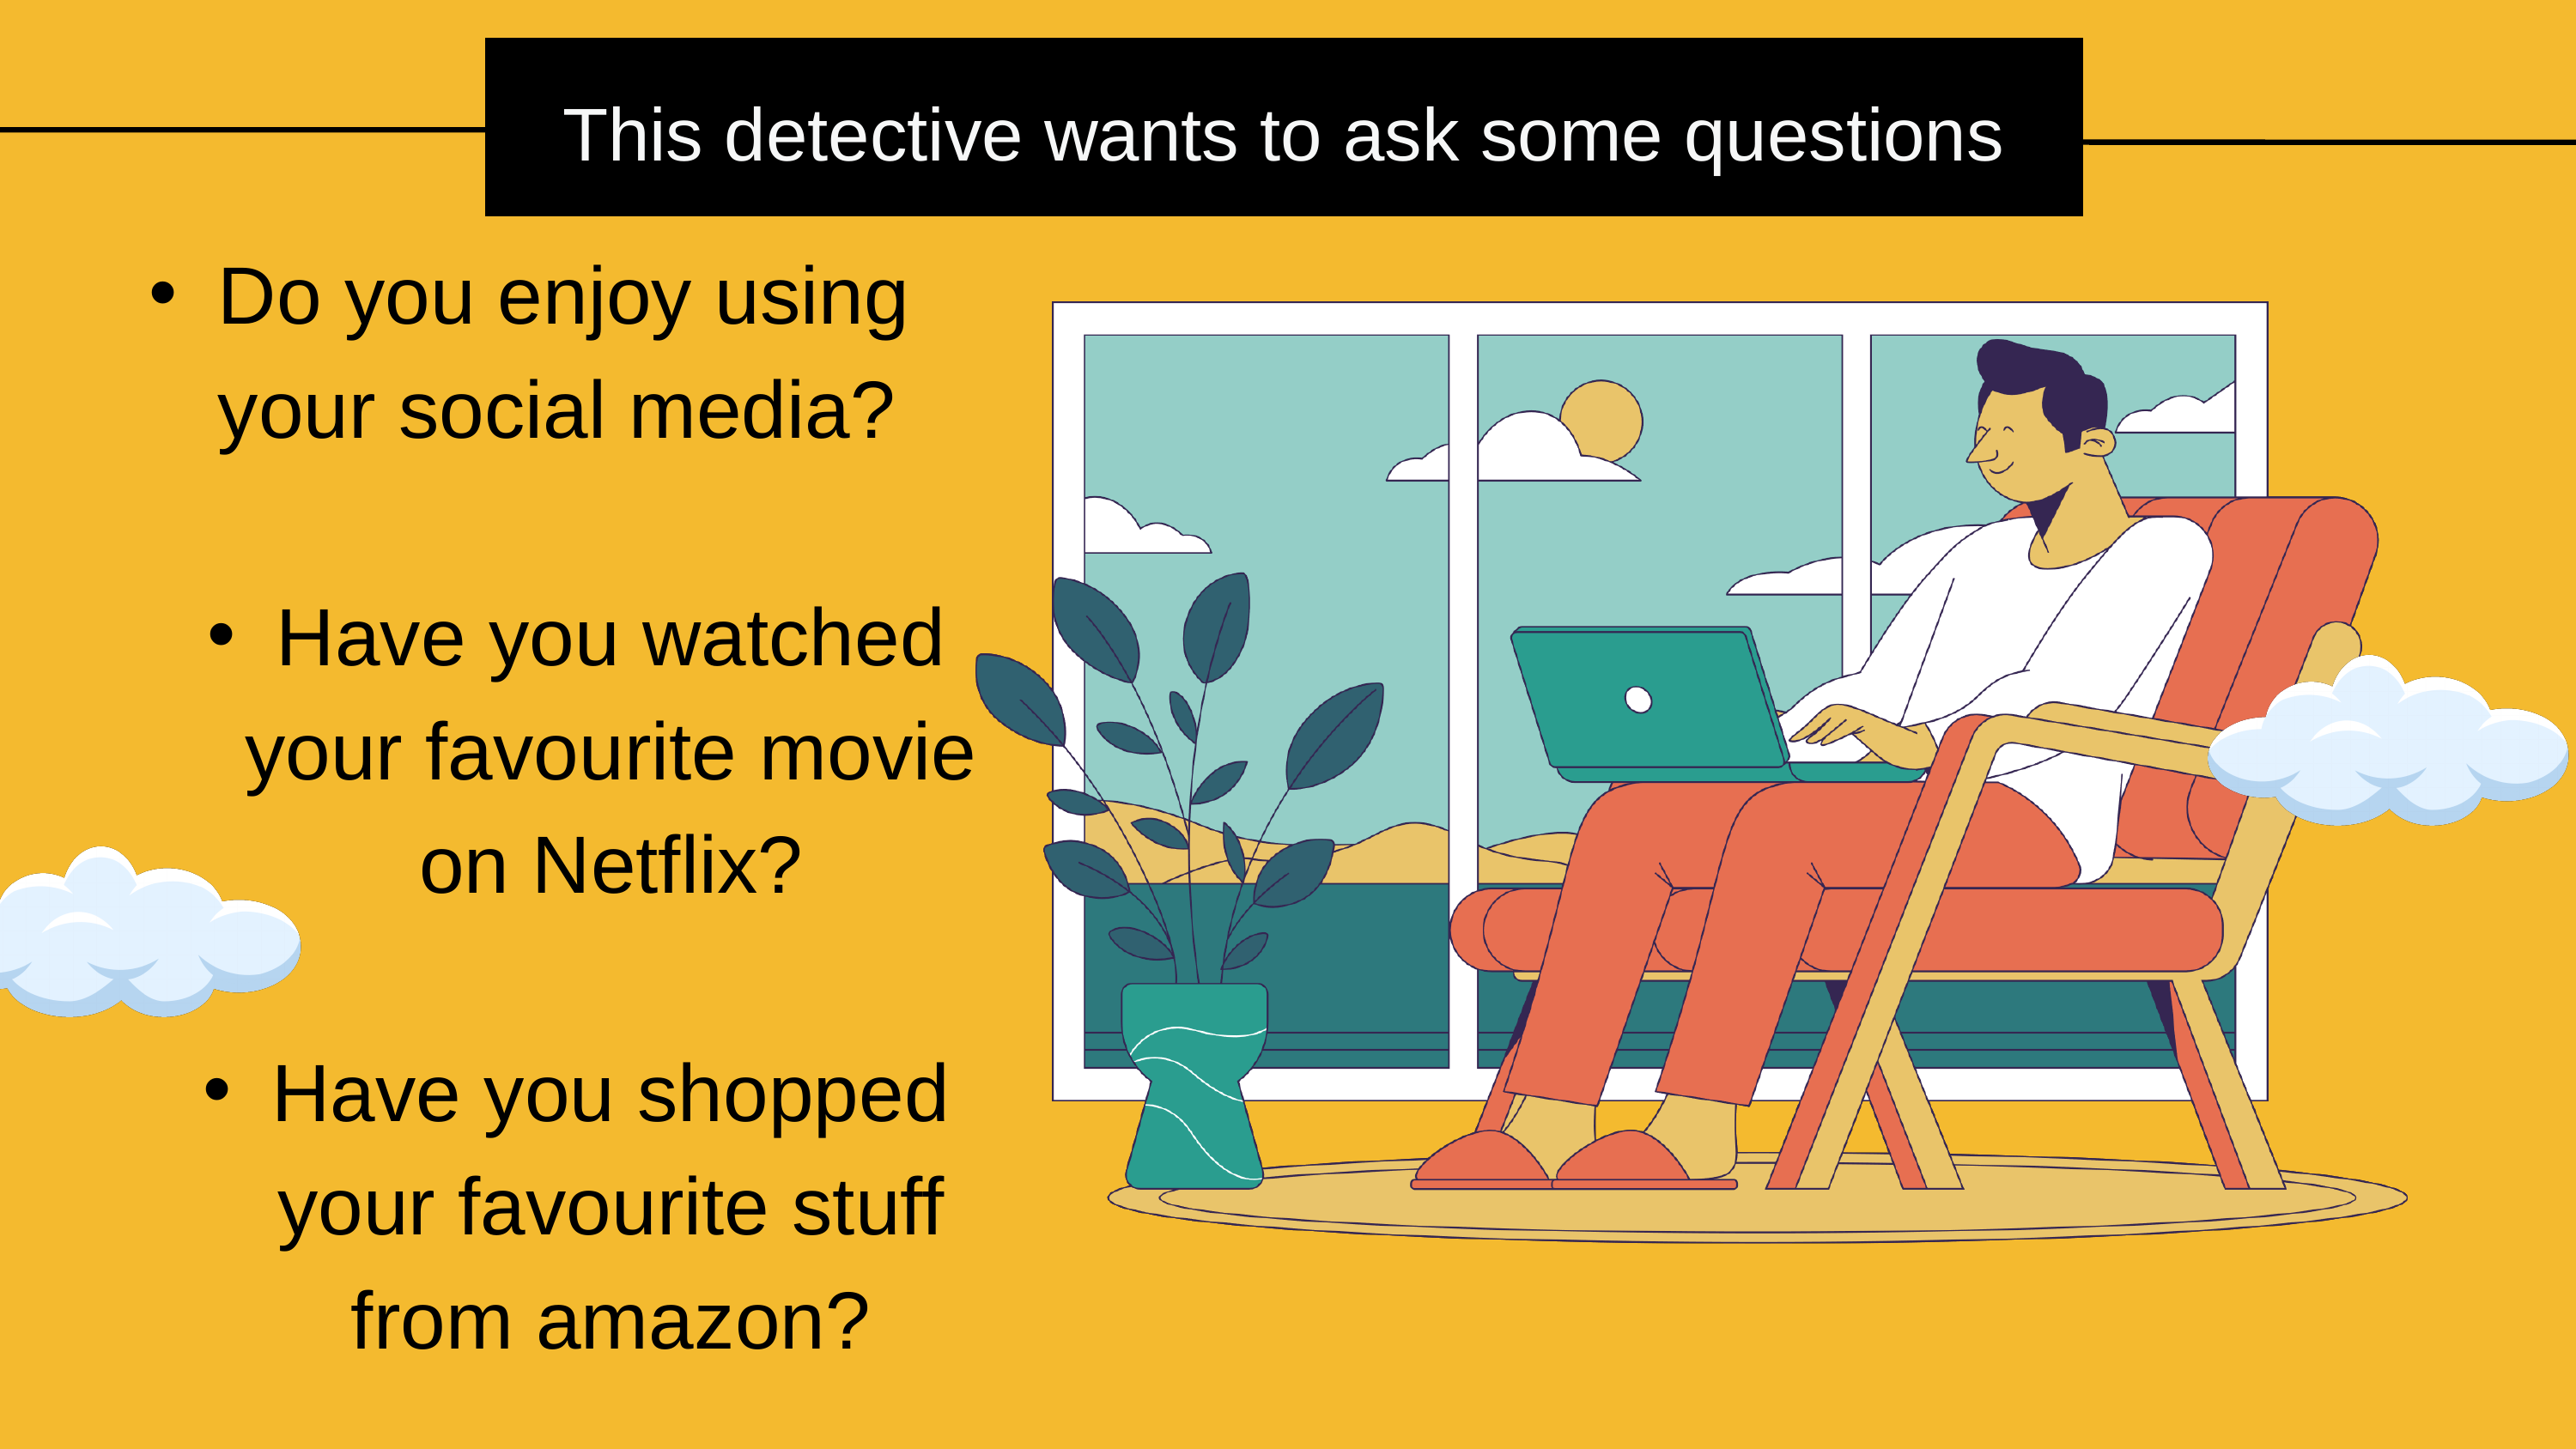

This detective wants to ask some questions

Do you enjoy using your social media?

Have you watched your favourite movie on Netflix?

Have you shopped your favourite stuff from amazon?